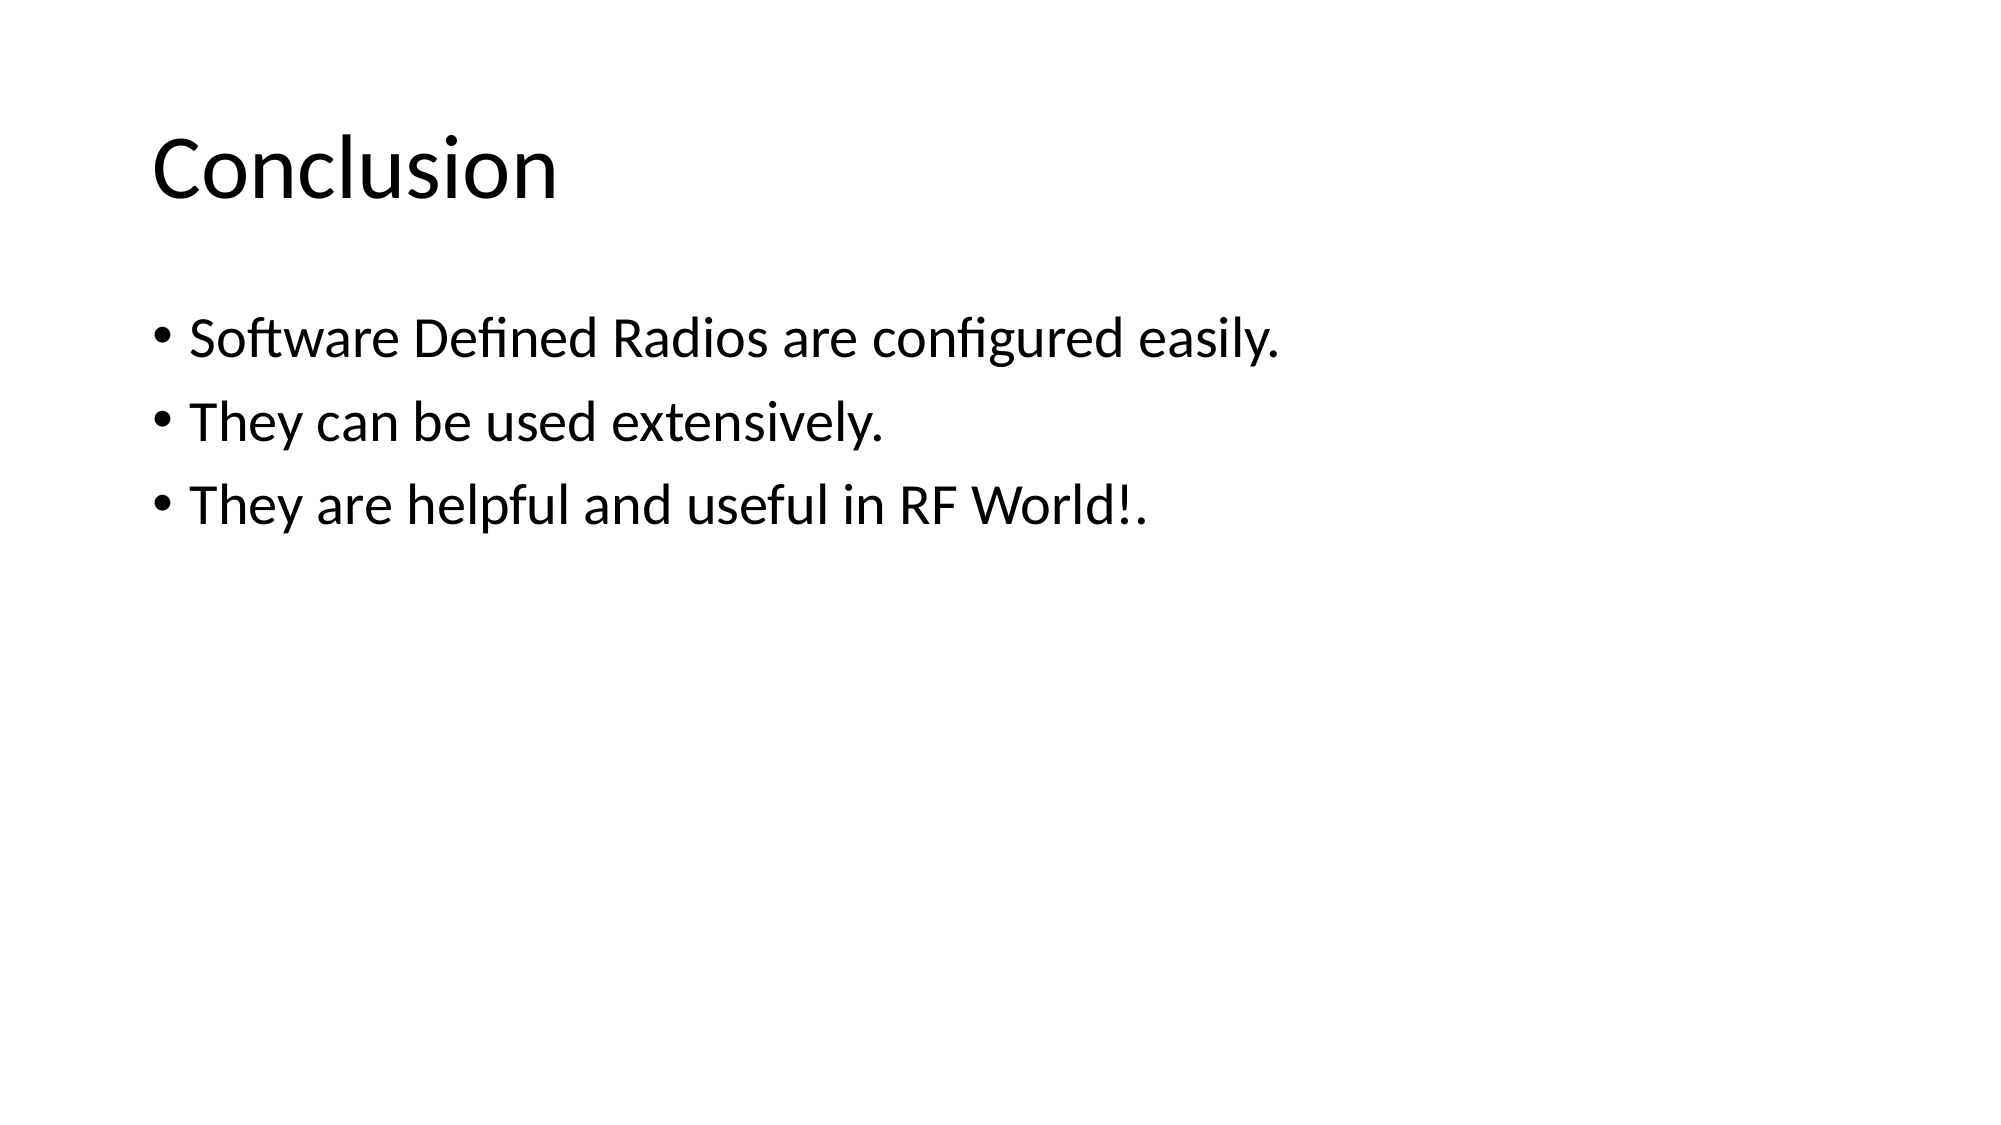

# Conclusion
Software Defined Radios are configured easily.
They can be used extensively.
They are helpful and useful in RF World!.